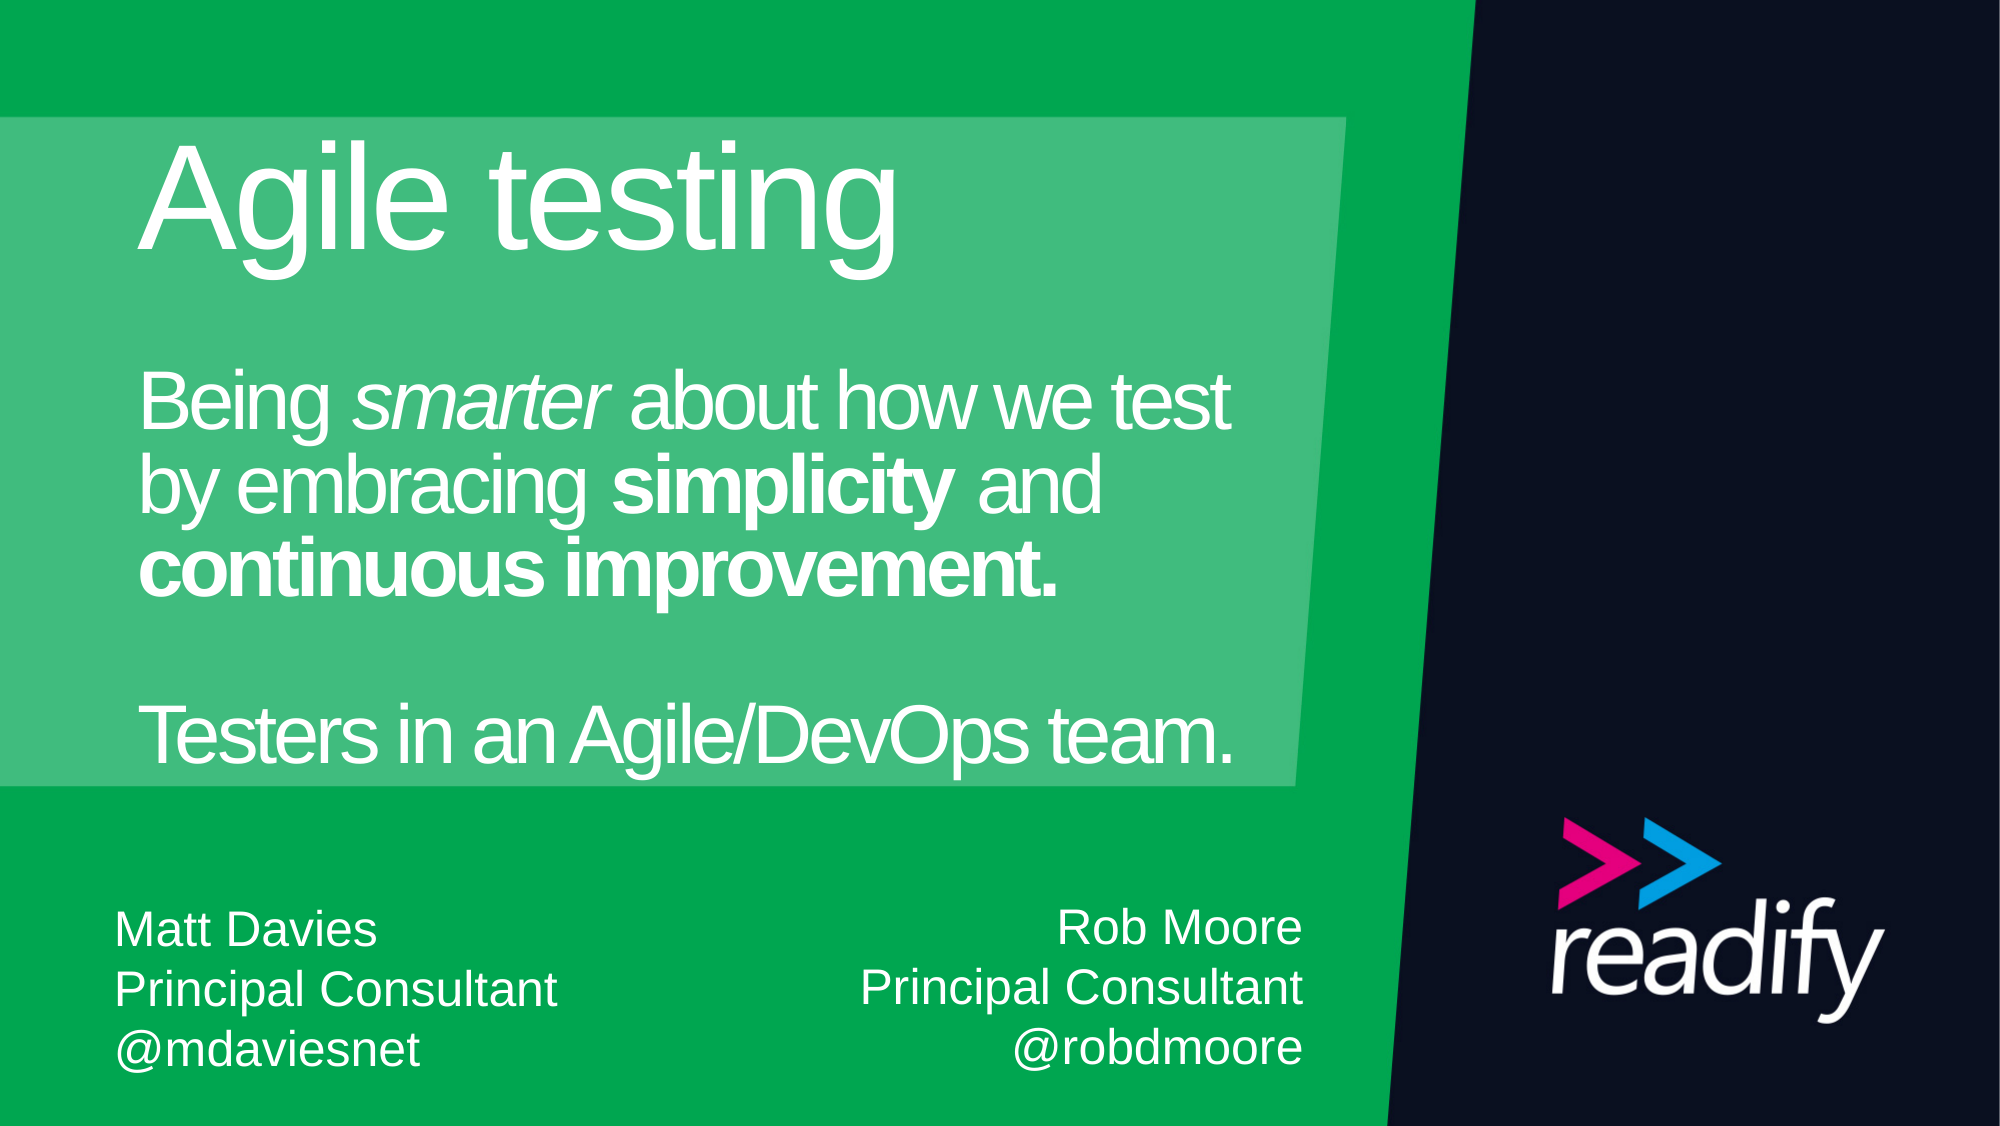

# Agile testing Being smarter about how we test by embracing simplicity and continuous improvement. Testers in an Agile/DevOps team.
Rob Moore
Principal Consultant
@robdmoore
Matt Davies
Principal Consultant
@mdaviesnet